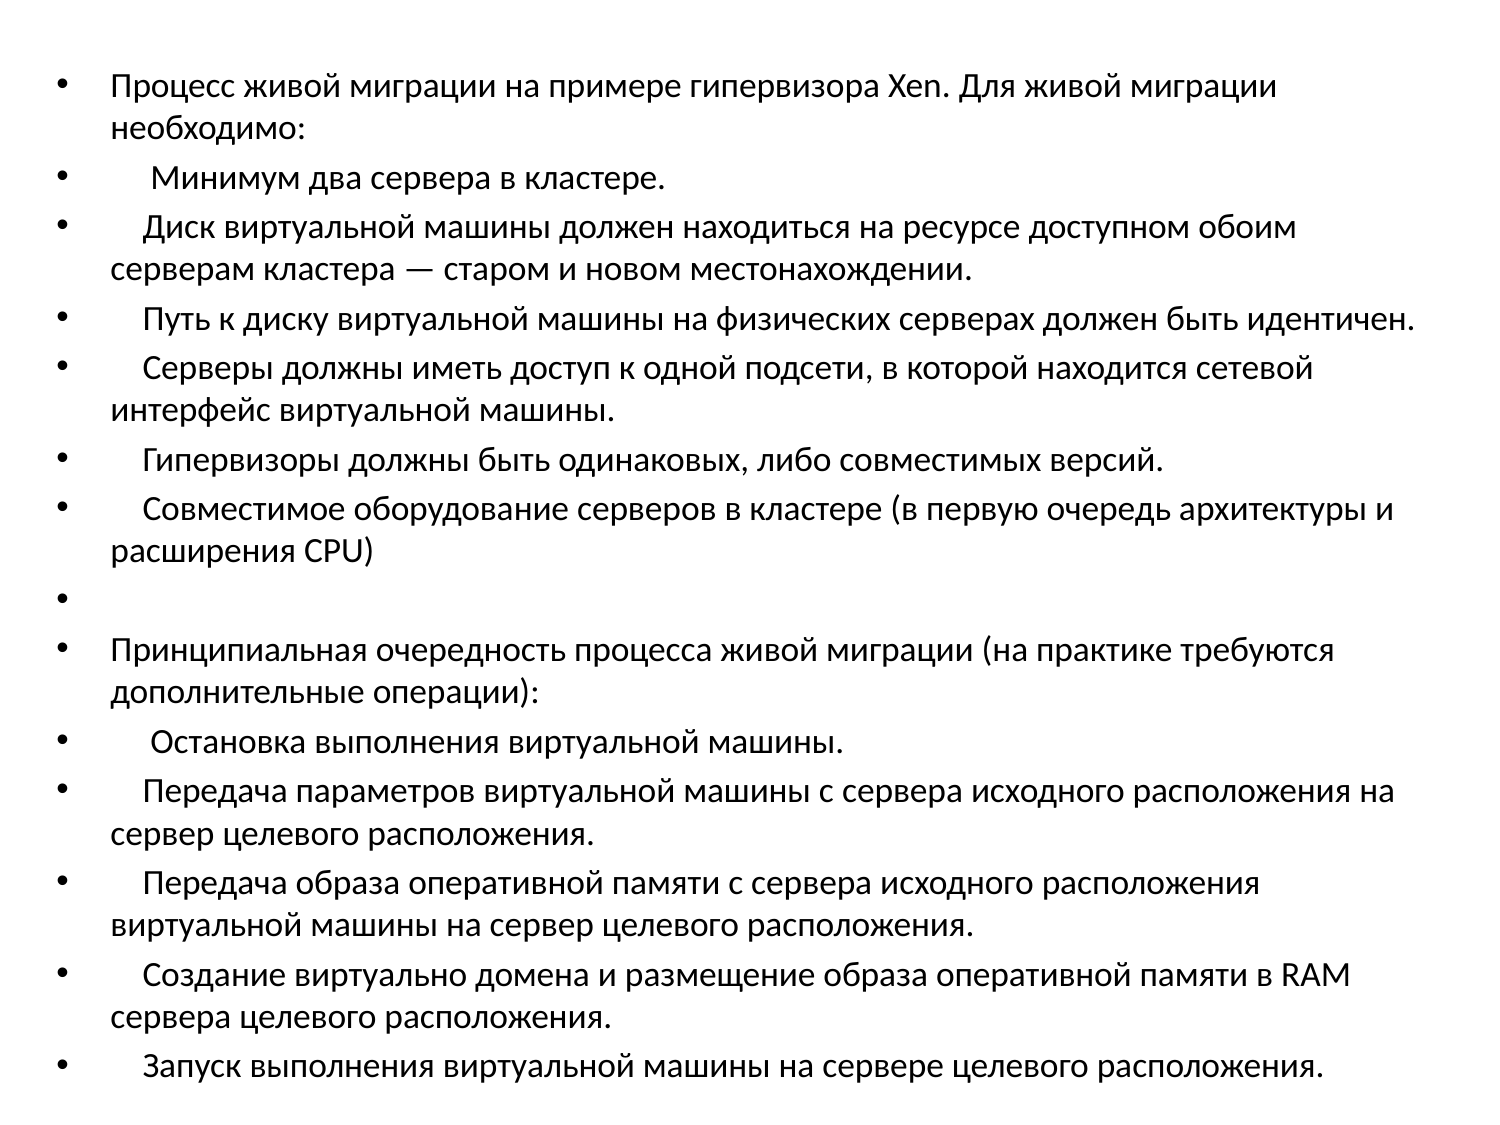

Процесс живой миграции на примере гипервизора Xen. Для живой миграции необходимо:
     Минимум два сервера в кластере.
    Диск виртуальной машины должен находиться на ресурсе доступном обоим серверам кластера — старом и новом местонахождении.
    Путь к диску виртуальной машины на физических серверах должен быть идентичен.
    Серверы должны иметь доступ к одной подсети, в которой находится сетевой интерфейс виртуальной машины.
    Гипервизоры должны быть одинаковых, либо совместимых версий.
    Совместимое оборудование серверов в кластере (в первую очередь архитектуры и расширения CPU)

Принципиальная очередность процесса живой миграции (на практике требуются дополнительные операции):
     Остановка выполнения виртуальной машины.
    Передача параметров виртуальной машины с сервера исходного расположения на сервер целевого расположения.
    Передача образа оперативной памяти с сервера исходного расположения виртуальной машины на сервер целевого расположения.
    Создание виртуально домена и размещение образа оперативной памяти в RAM сервера целевого расположения.
    Запуск выполнения виртуальной машины на сервере целевого расположения.